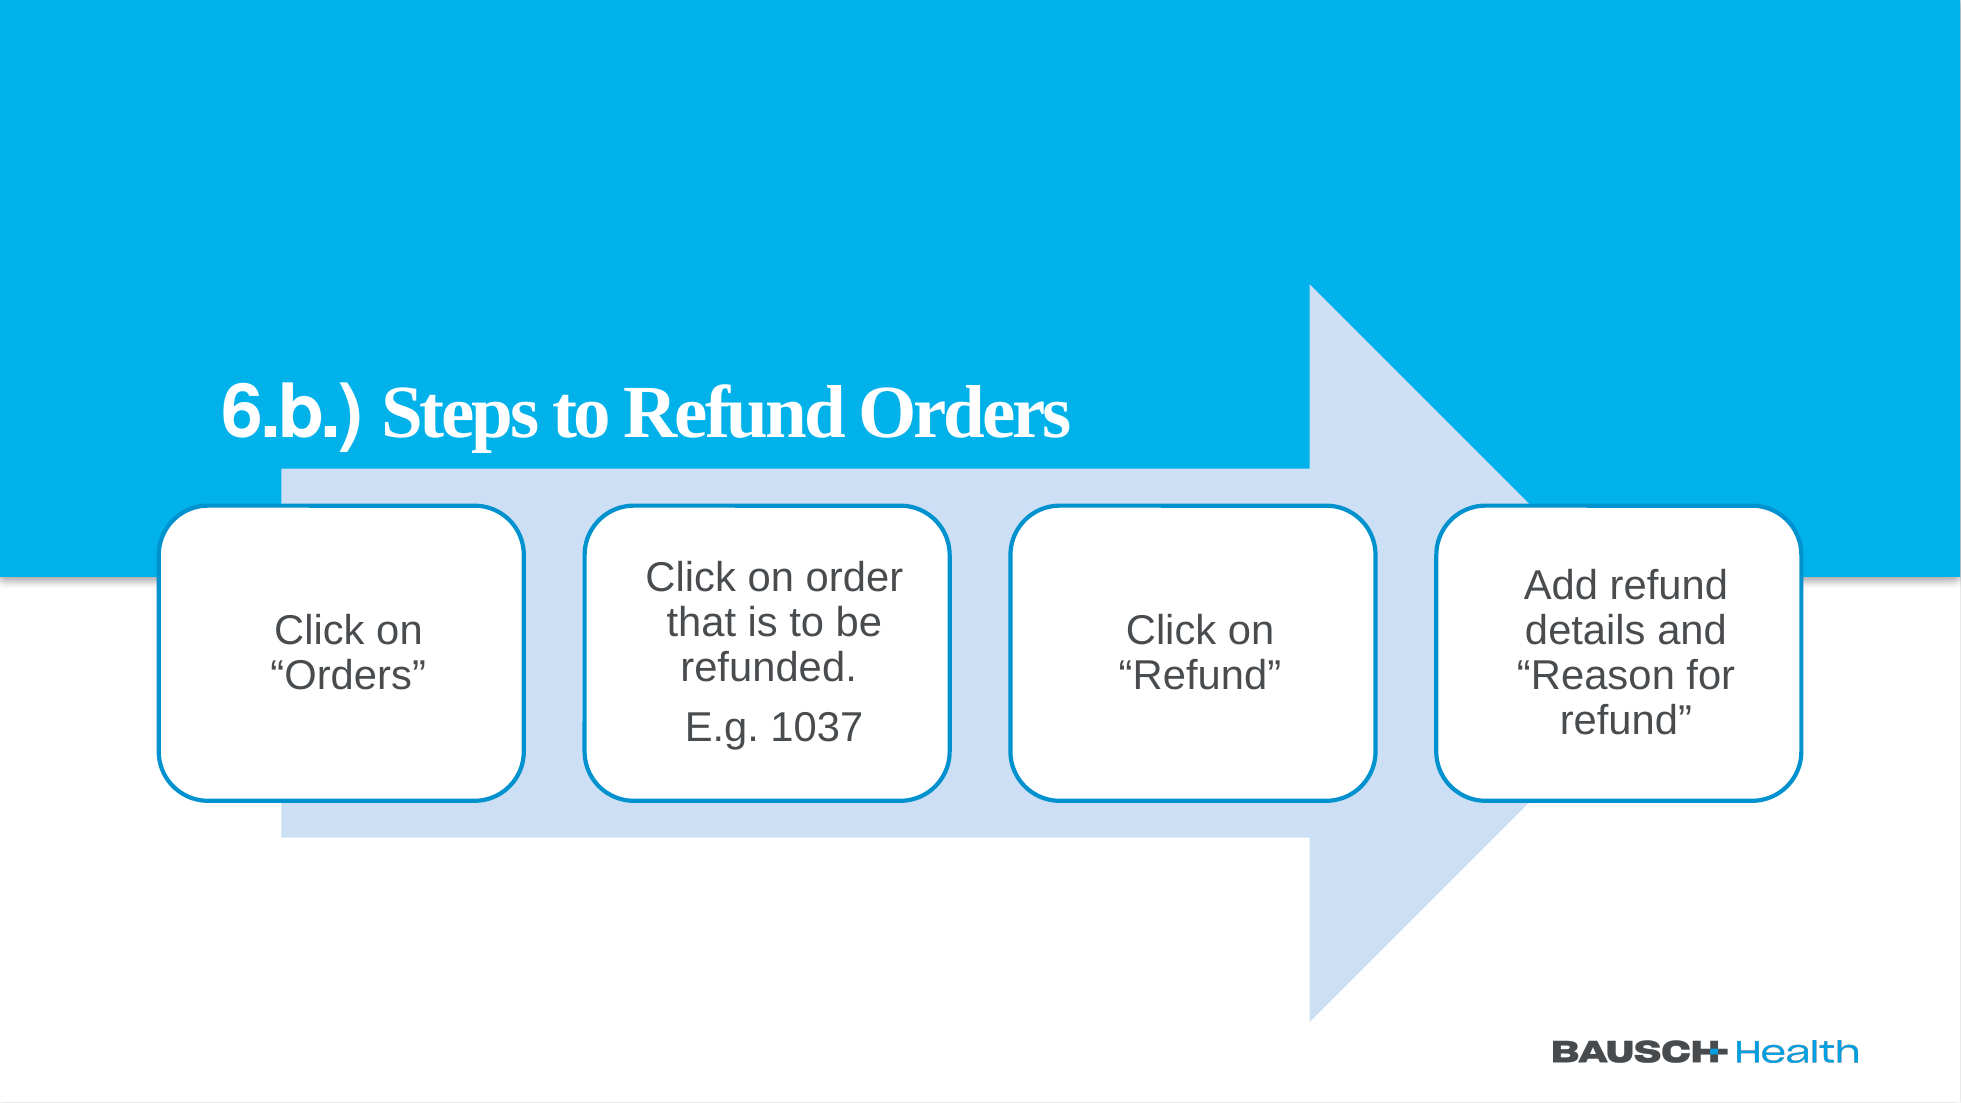

Click on “Orders”
Click on order that is to be refunded.
E.g. 1037
Click on “Refund”
Add refund details and “Reason for refund”
# 6.b.) Steps to Refund Orders